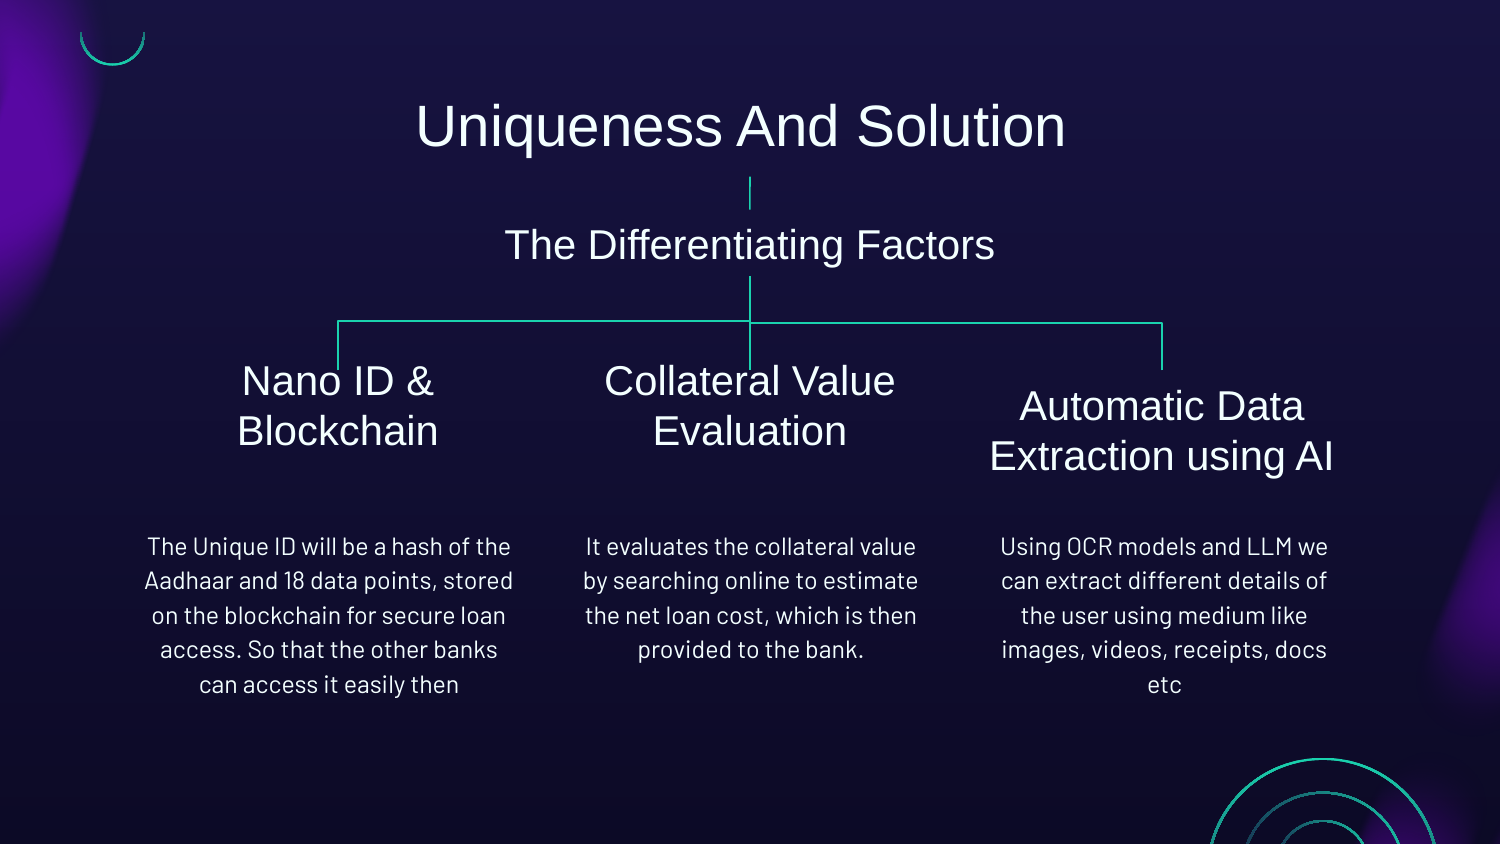

# Uniqueness And Solution
The Differentiating Factors
Nano ID & Blockchain
Collateral Value Evaluation

Automatic Data Extraction using AI
The Unique ID will be a hash of the Aadhaar and 18 data points, stored on the blockchain for secure loan access. So that the other banks can access it easily then
It evaluates the collateral value by searching online to estimate the net loan cost, which is then provided to the bank.
Using OCR models and LLM we can extract different details of the user using medium like images, videos, receipts, docs etc